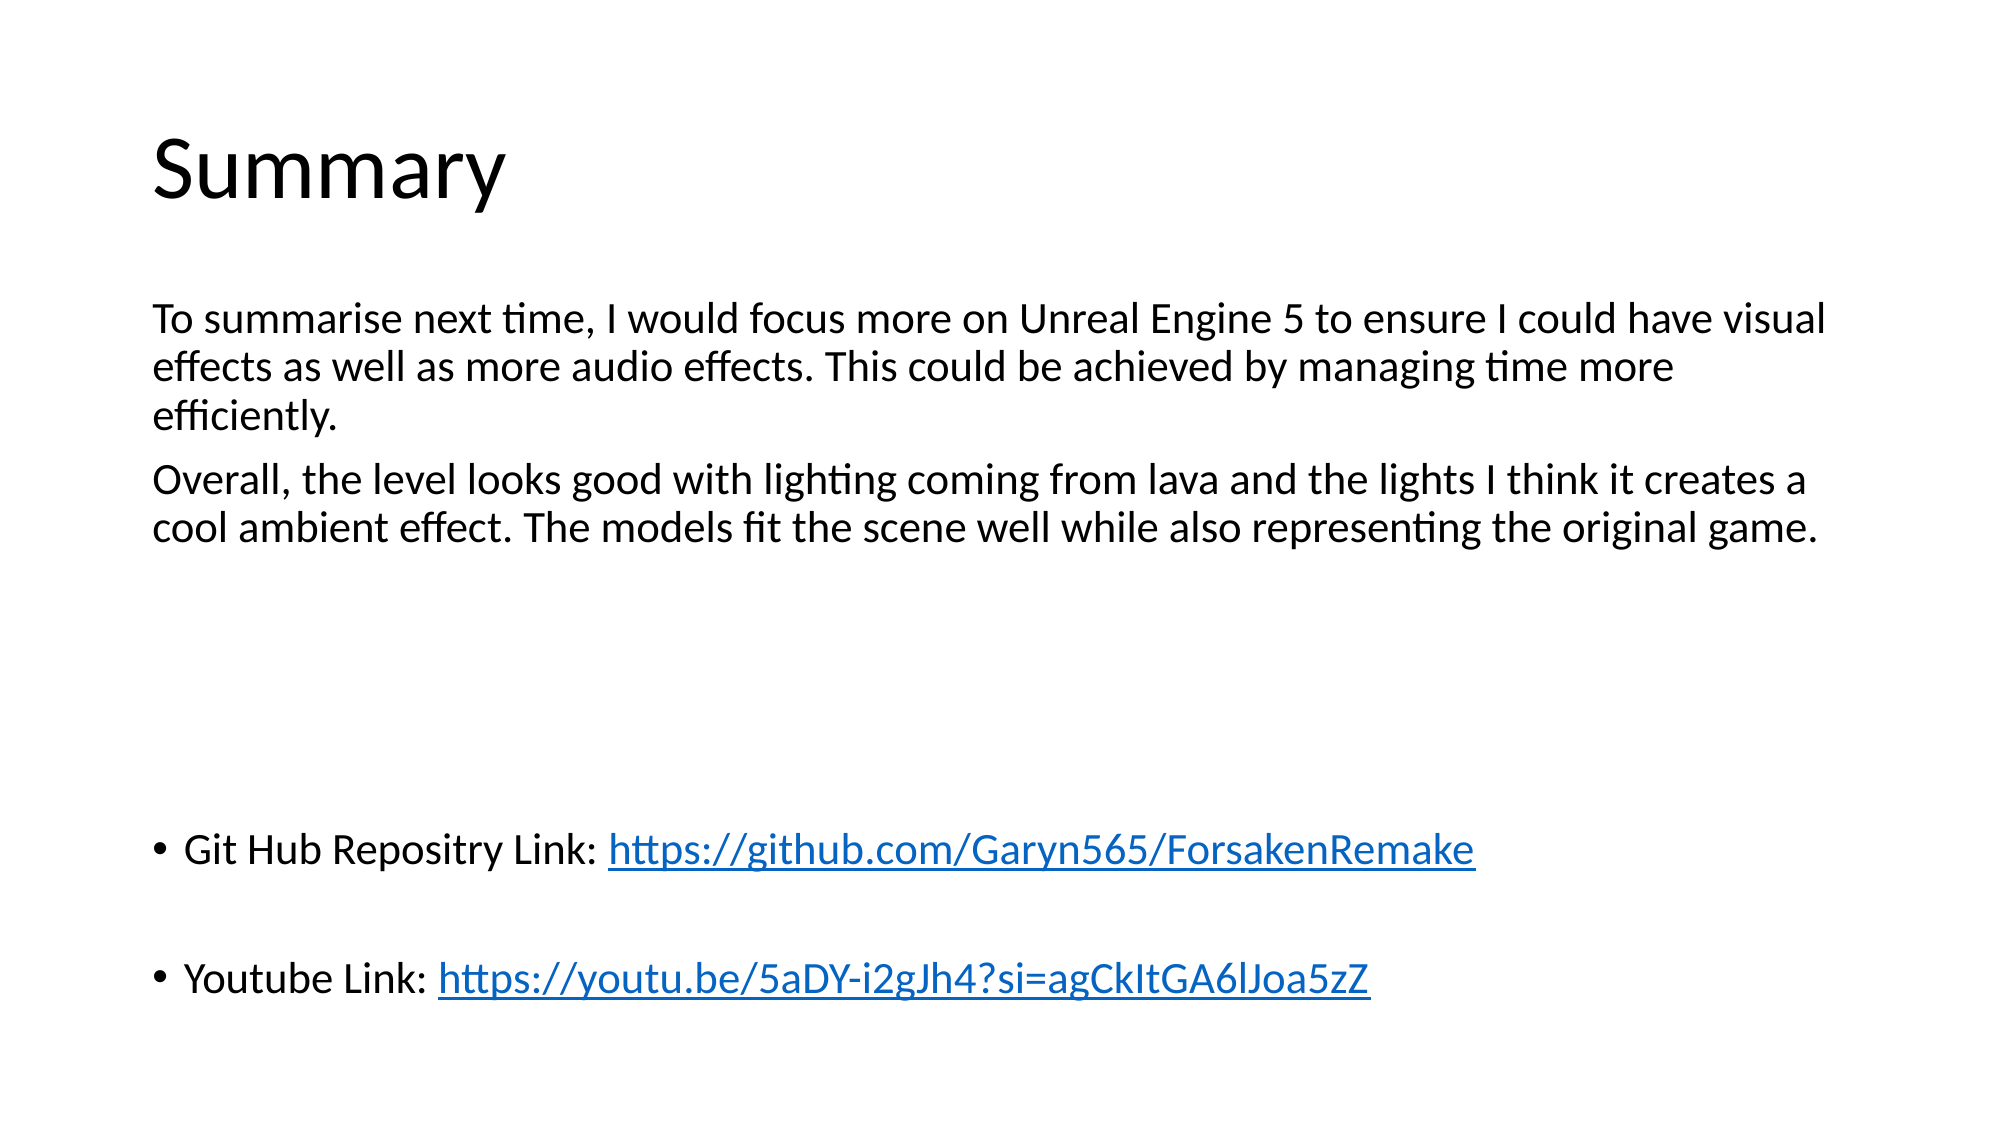

# Summary

To summarise next time, I would focus more on Unreal Engine 5 to ensure I could have visual effects as well as more audio effects. This could be achieved by managing time more efficiently.
Overall, the level looks good with lighting coming from lava and the lights I think it creates a cool ambient effect. The models fit the scene well while also representing the original game.

Git Hub Repositry Link: https://github.com/Garyn565/ForsakenRemake

Youtube Link: https://youtu.be/5aDY-i2gJh4?si=agCkItGA6lJoa5zZ